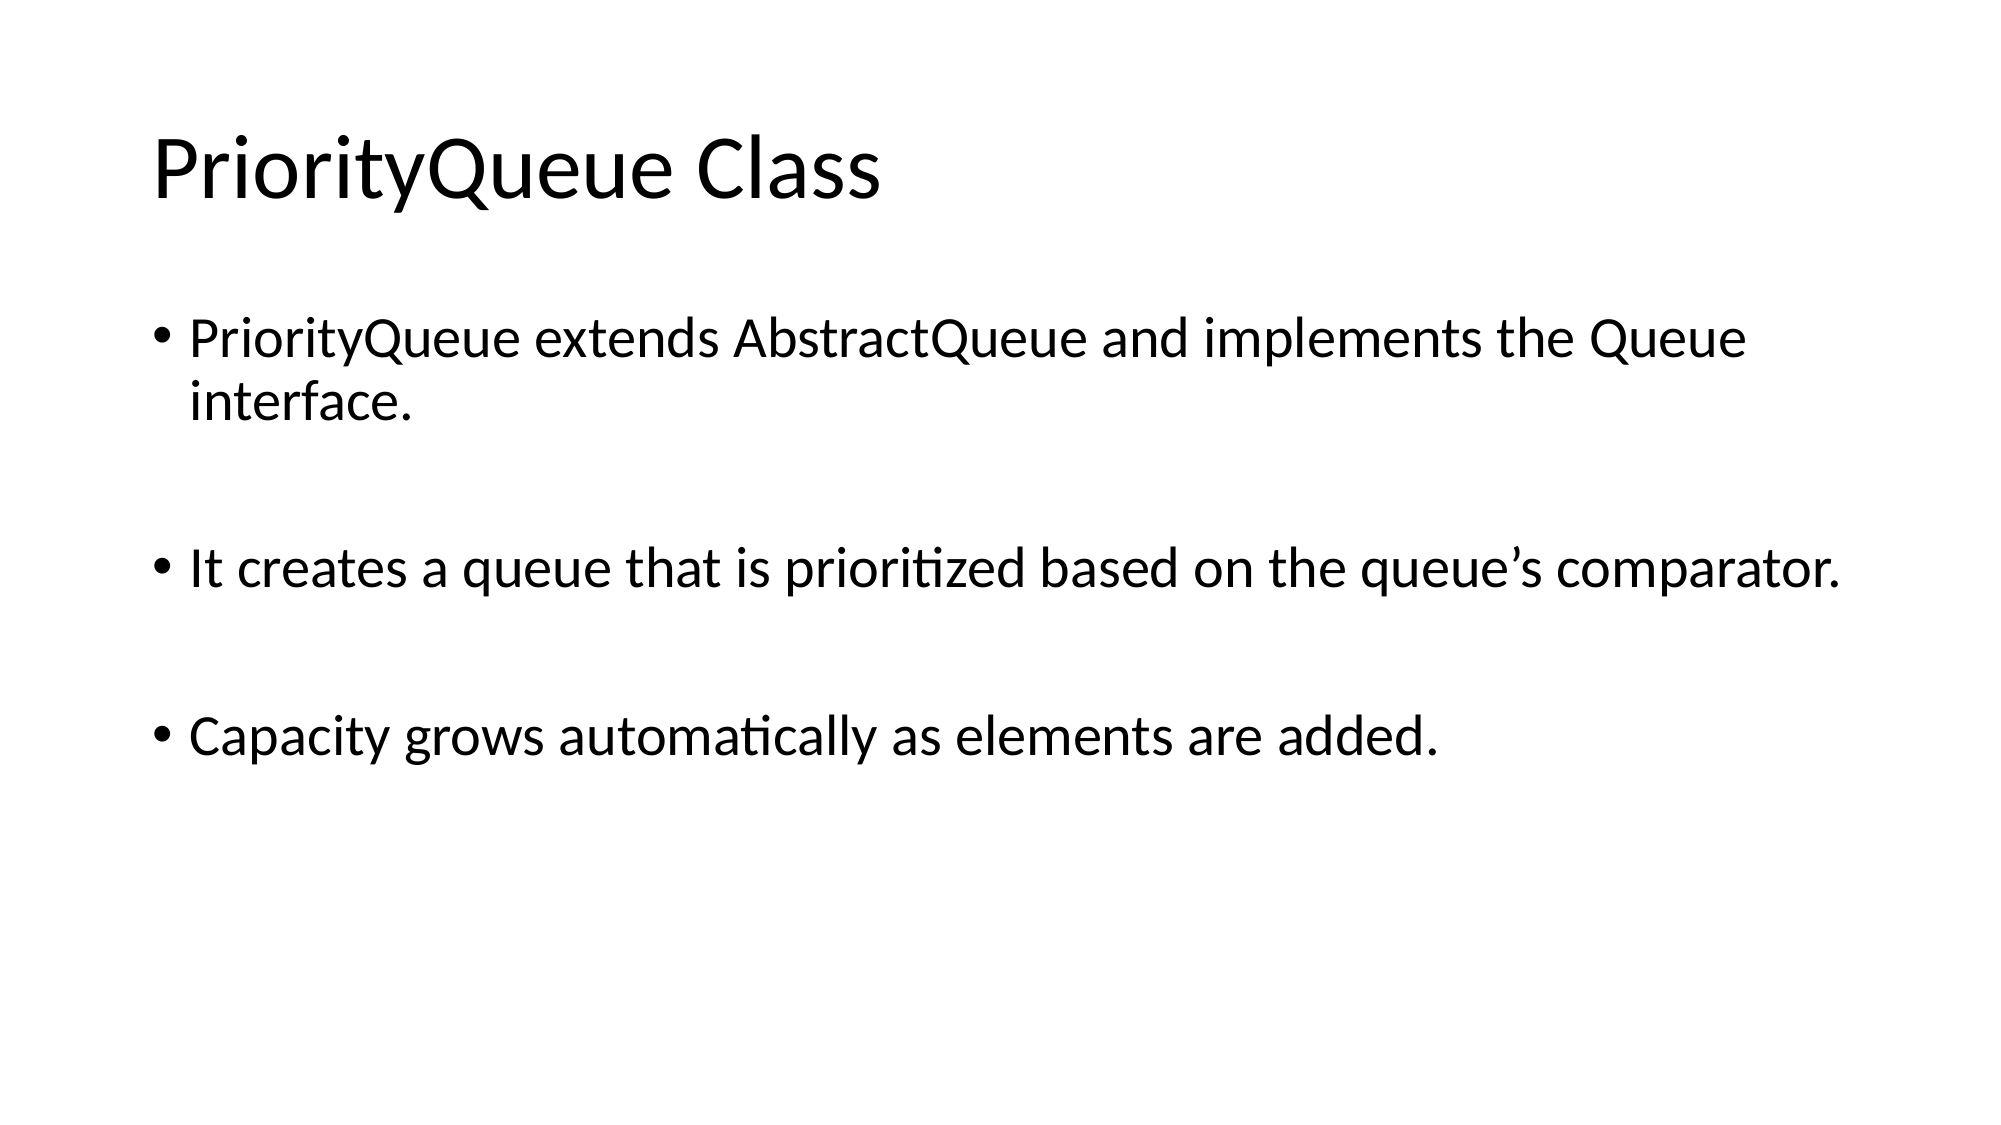

# PriorityQueue Class
PriorityQueue extends AbstractQueue and implements the Queue interface.

It creates a queue that is prioritized based on the queue’s comparator.

Capacity grows automatically as elements are added.